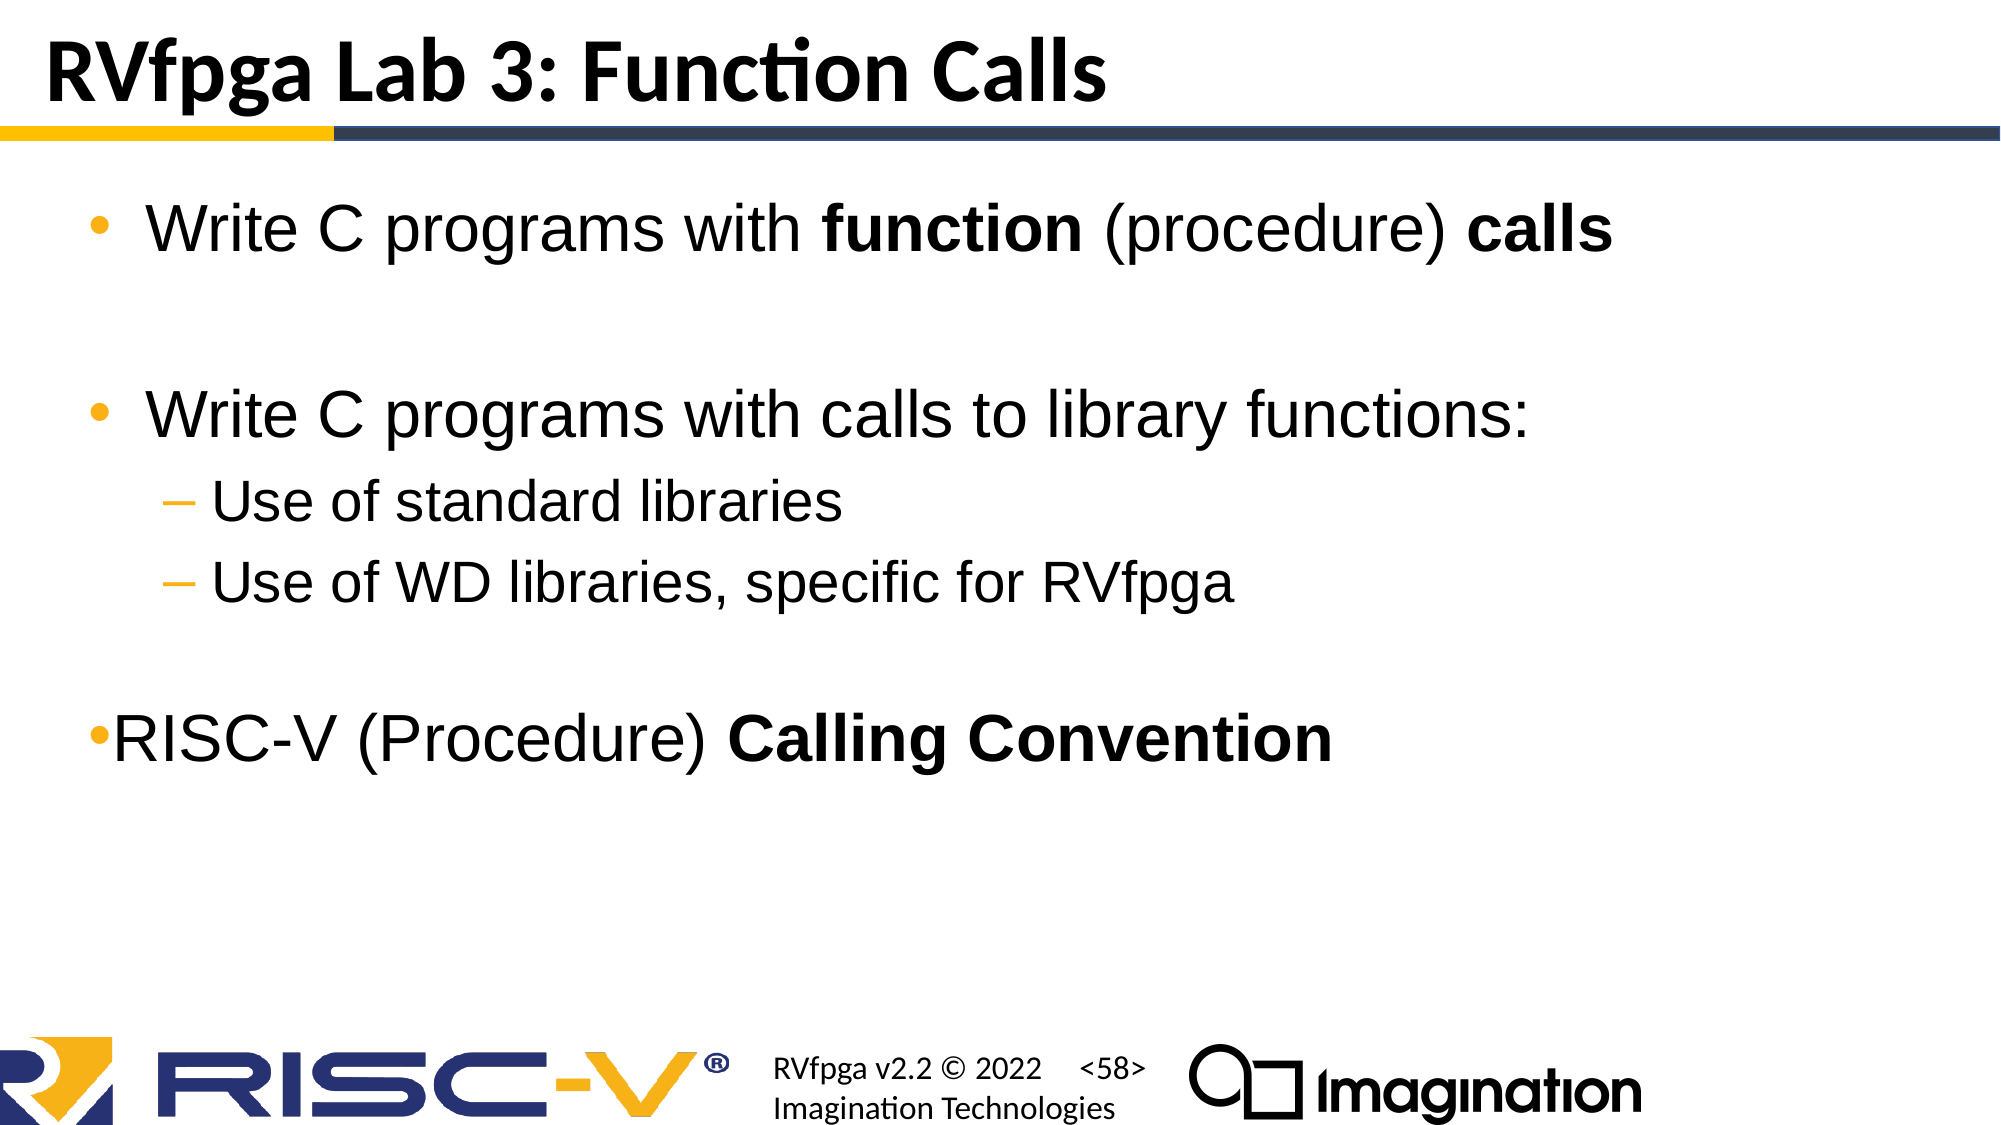

# RVfpga Lab 3: Function Calls
Write C programs with function (procedure) calls

Write C programs with calls to library functions:
Use of standard libraries
Use of WD libraries, specific for RVfpga

RISC-V (Procedure) Calling Convention